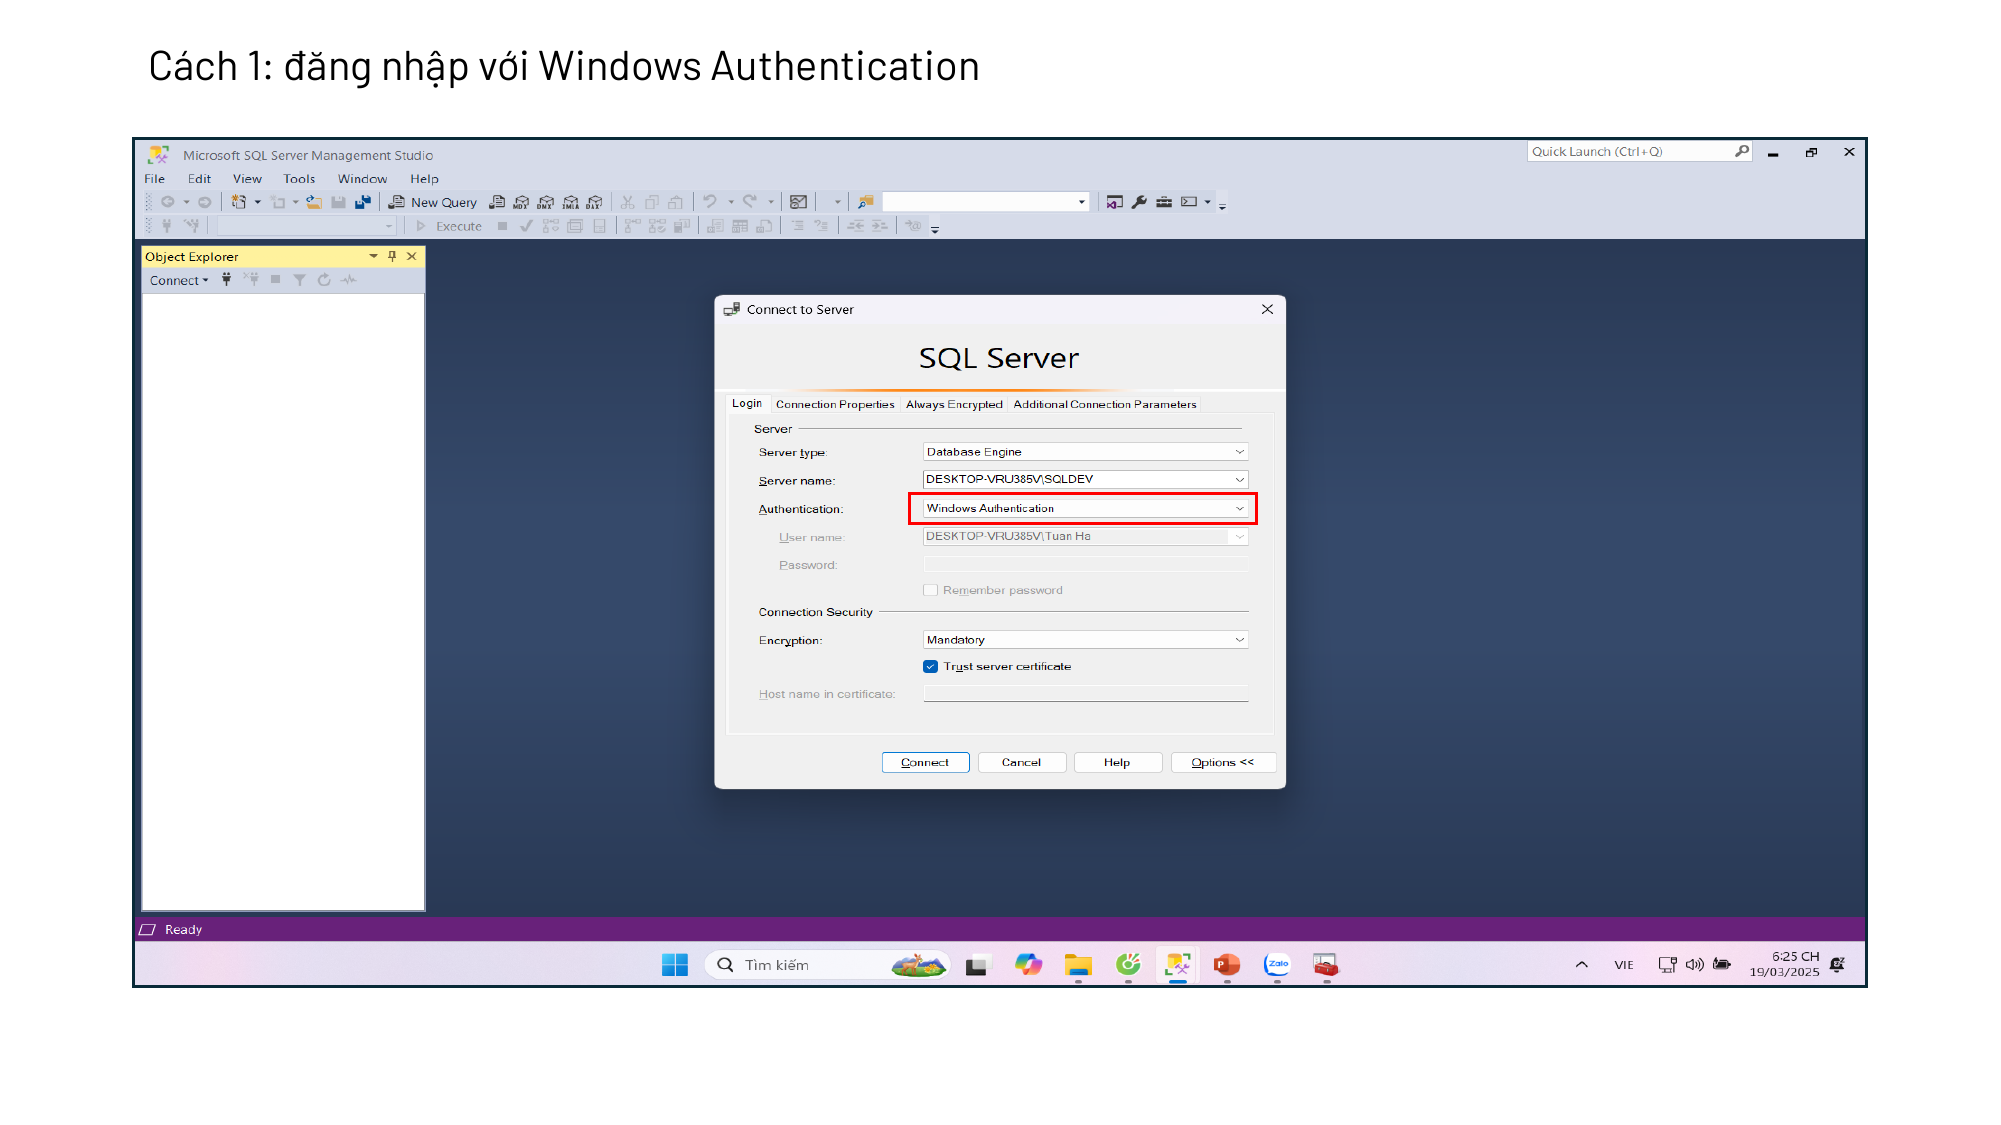

Cách 1: đăng nhập với Windows Authentication